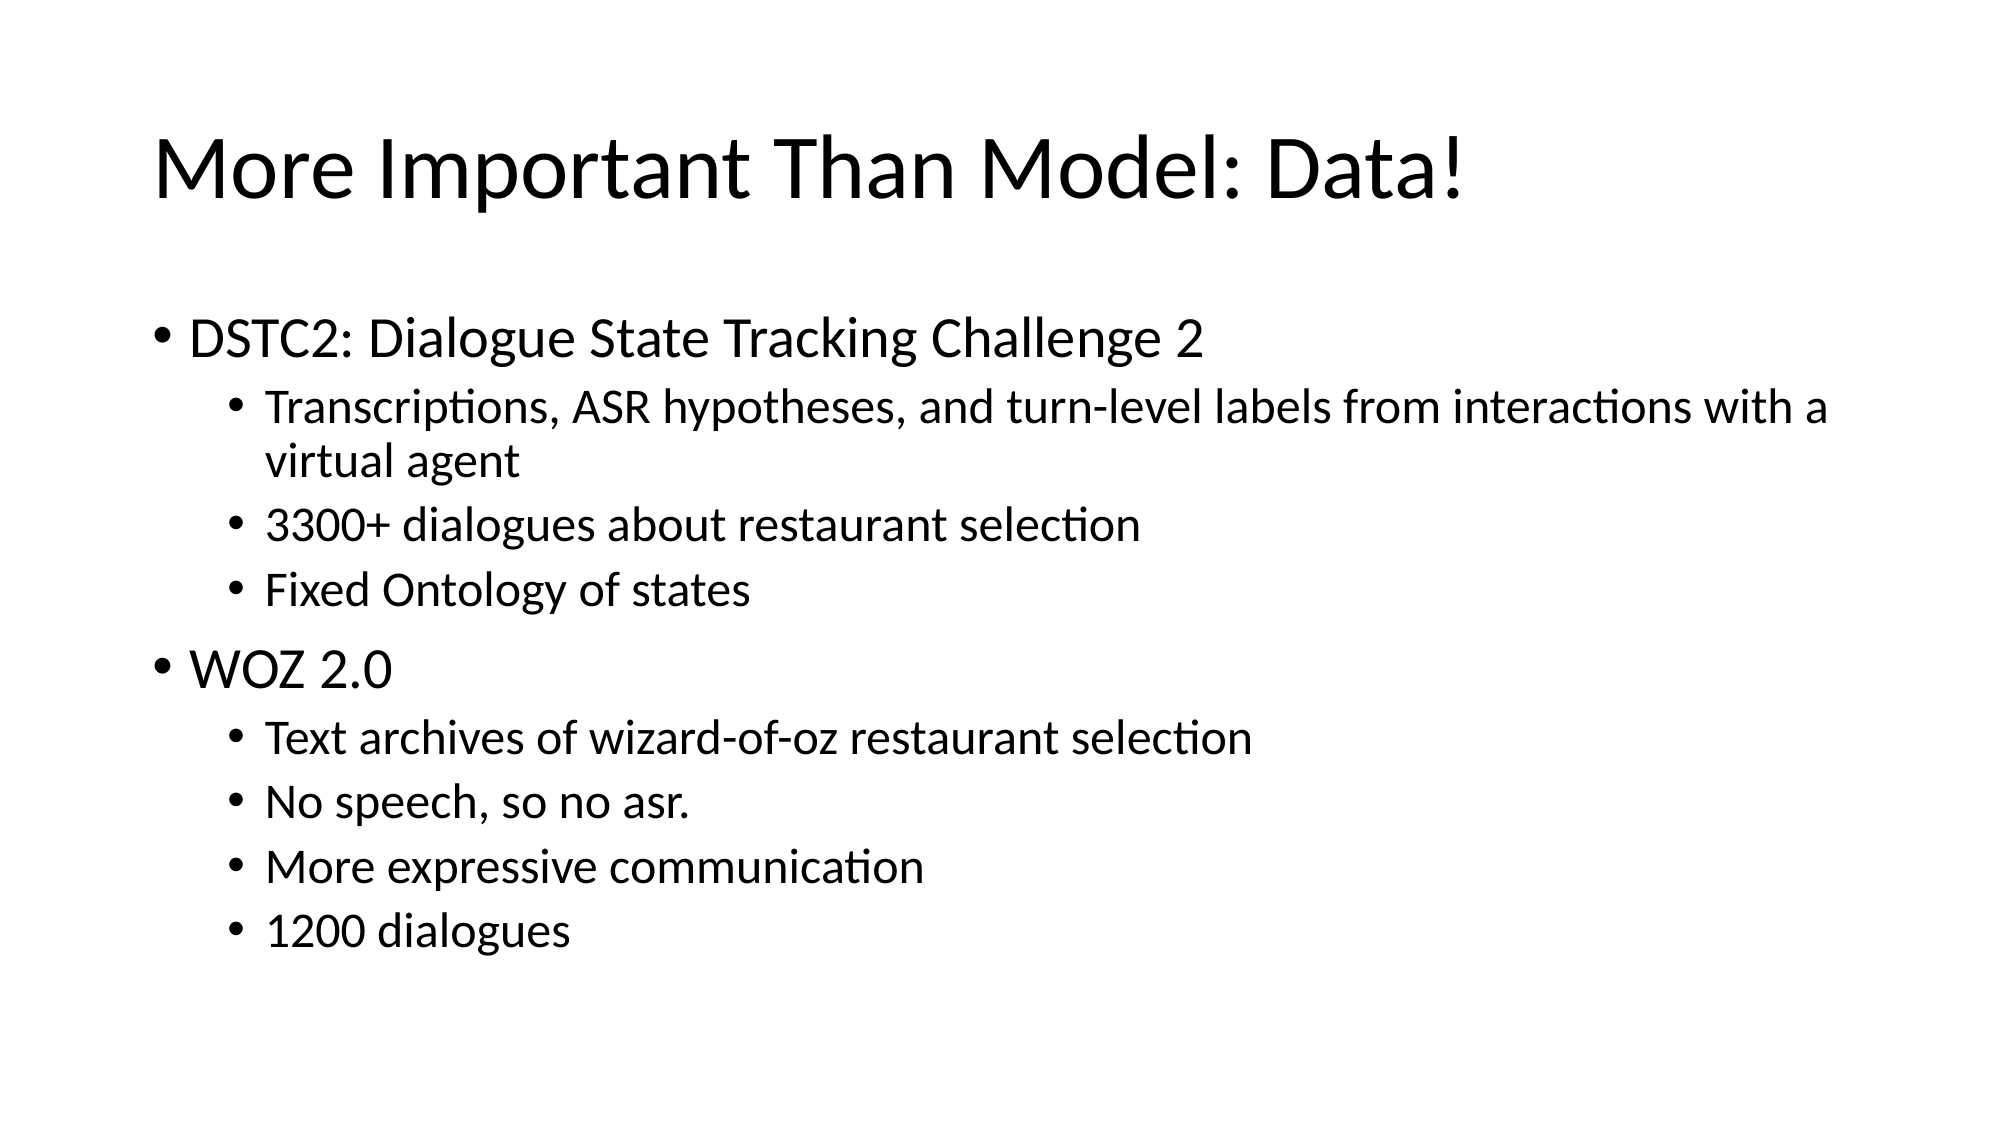

# More Important Than Model: Data!
DSTC2: Dialogue State Tracking Challenge 2
Transcriptions, ASR hypotheses, and turn-level labels from interactions with a virtual agent
3300+ dialogues about restaurant selection
Fixed Ontology of states
WOZ 2.0
Text archives of wizard-of-oz restaurant selection
No speech, so no asr.
More expressive communication
1200 dialogues